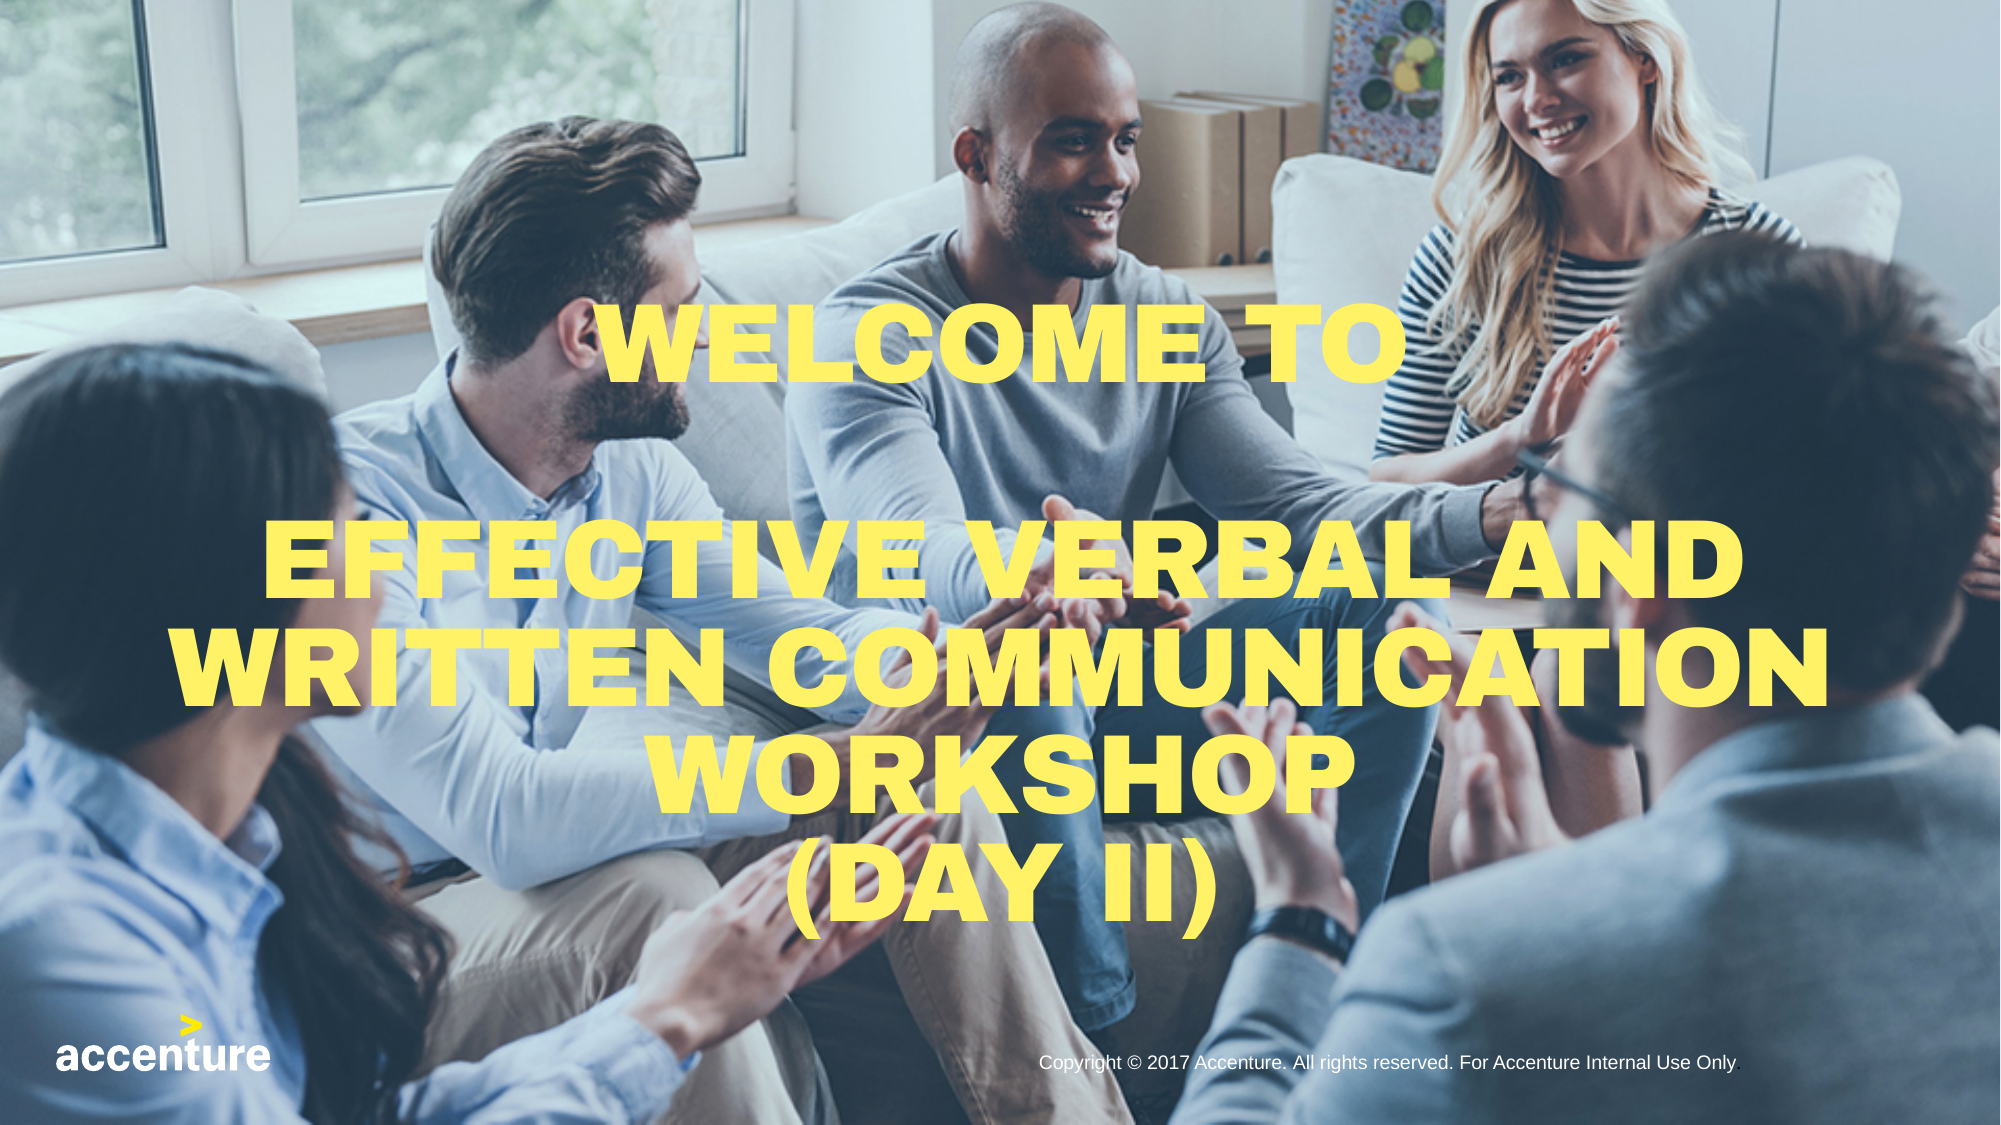

# Welcome to Effective Verbal AND Written Communication workshop (DAY II)